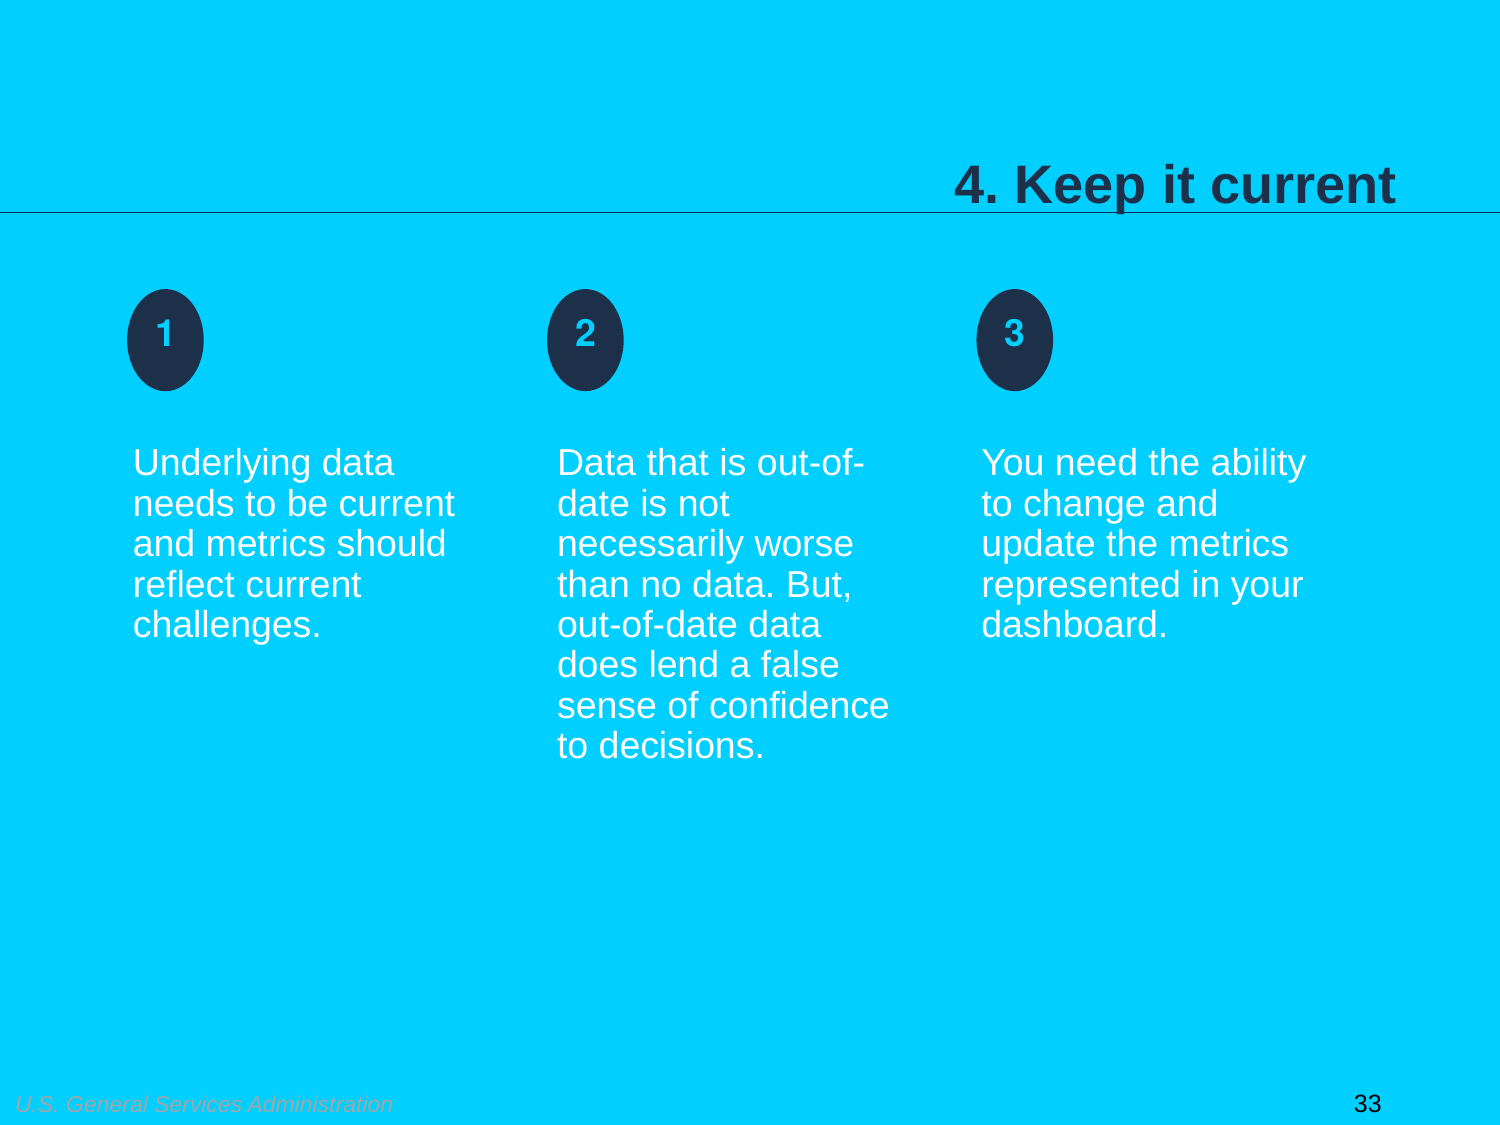

4. Keep it current
You need the ability to change and update the metrics represented in your dashboard.

Underlying data needs to be current and metrics should reflect current challenges.
Data that is out-of-date is not necessarily worse than no data. But, out-of-date data does lend a false sense of confidence to decisions.
33